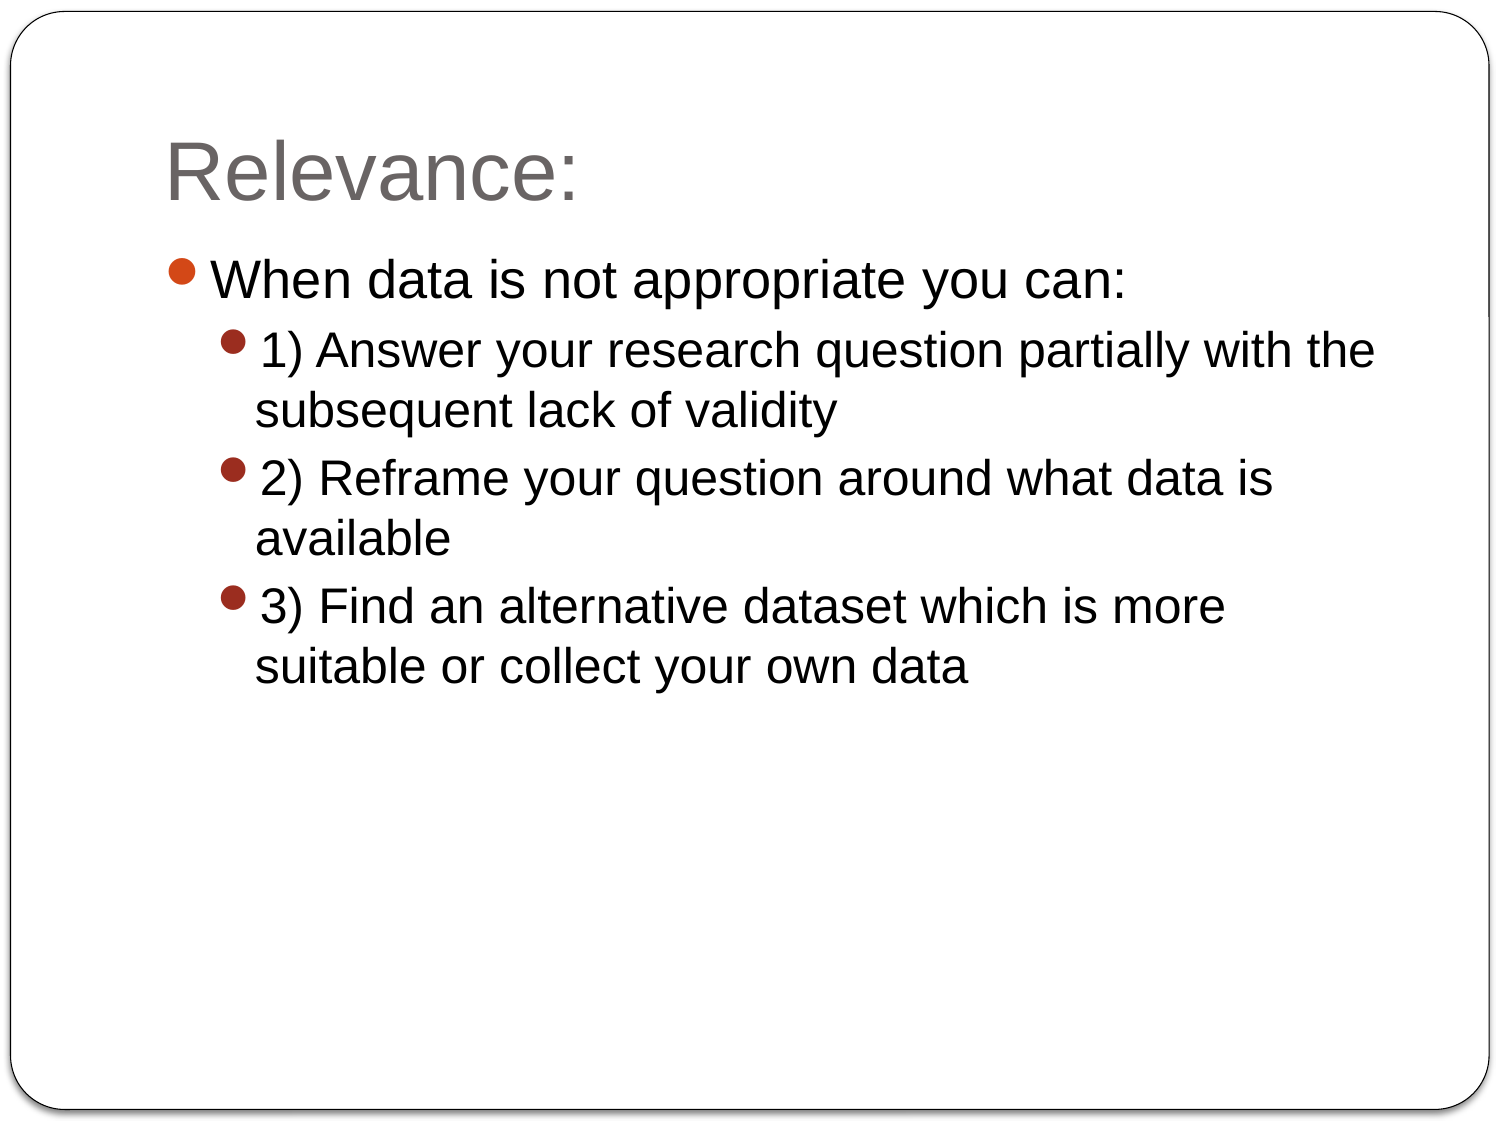

# Relevance:
When data is not appropriate you can:
1) Answer your research question partially with the subsequent lack of validity
2) Reframe your question around what data is available
3) Find an alternative dataset which is more suitable or collect your own data